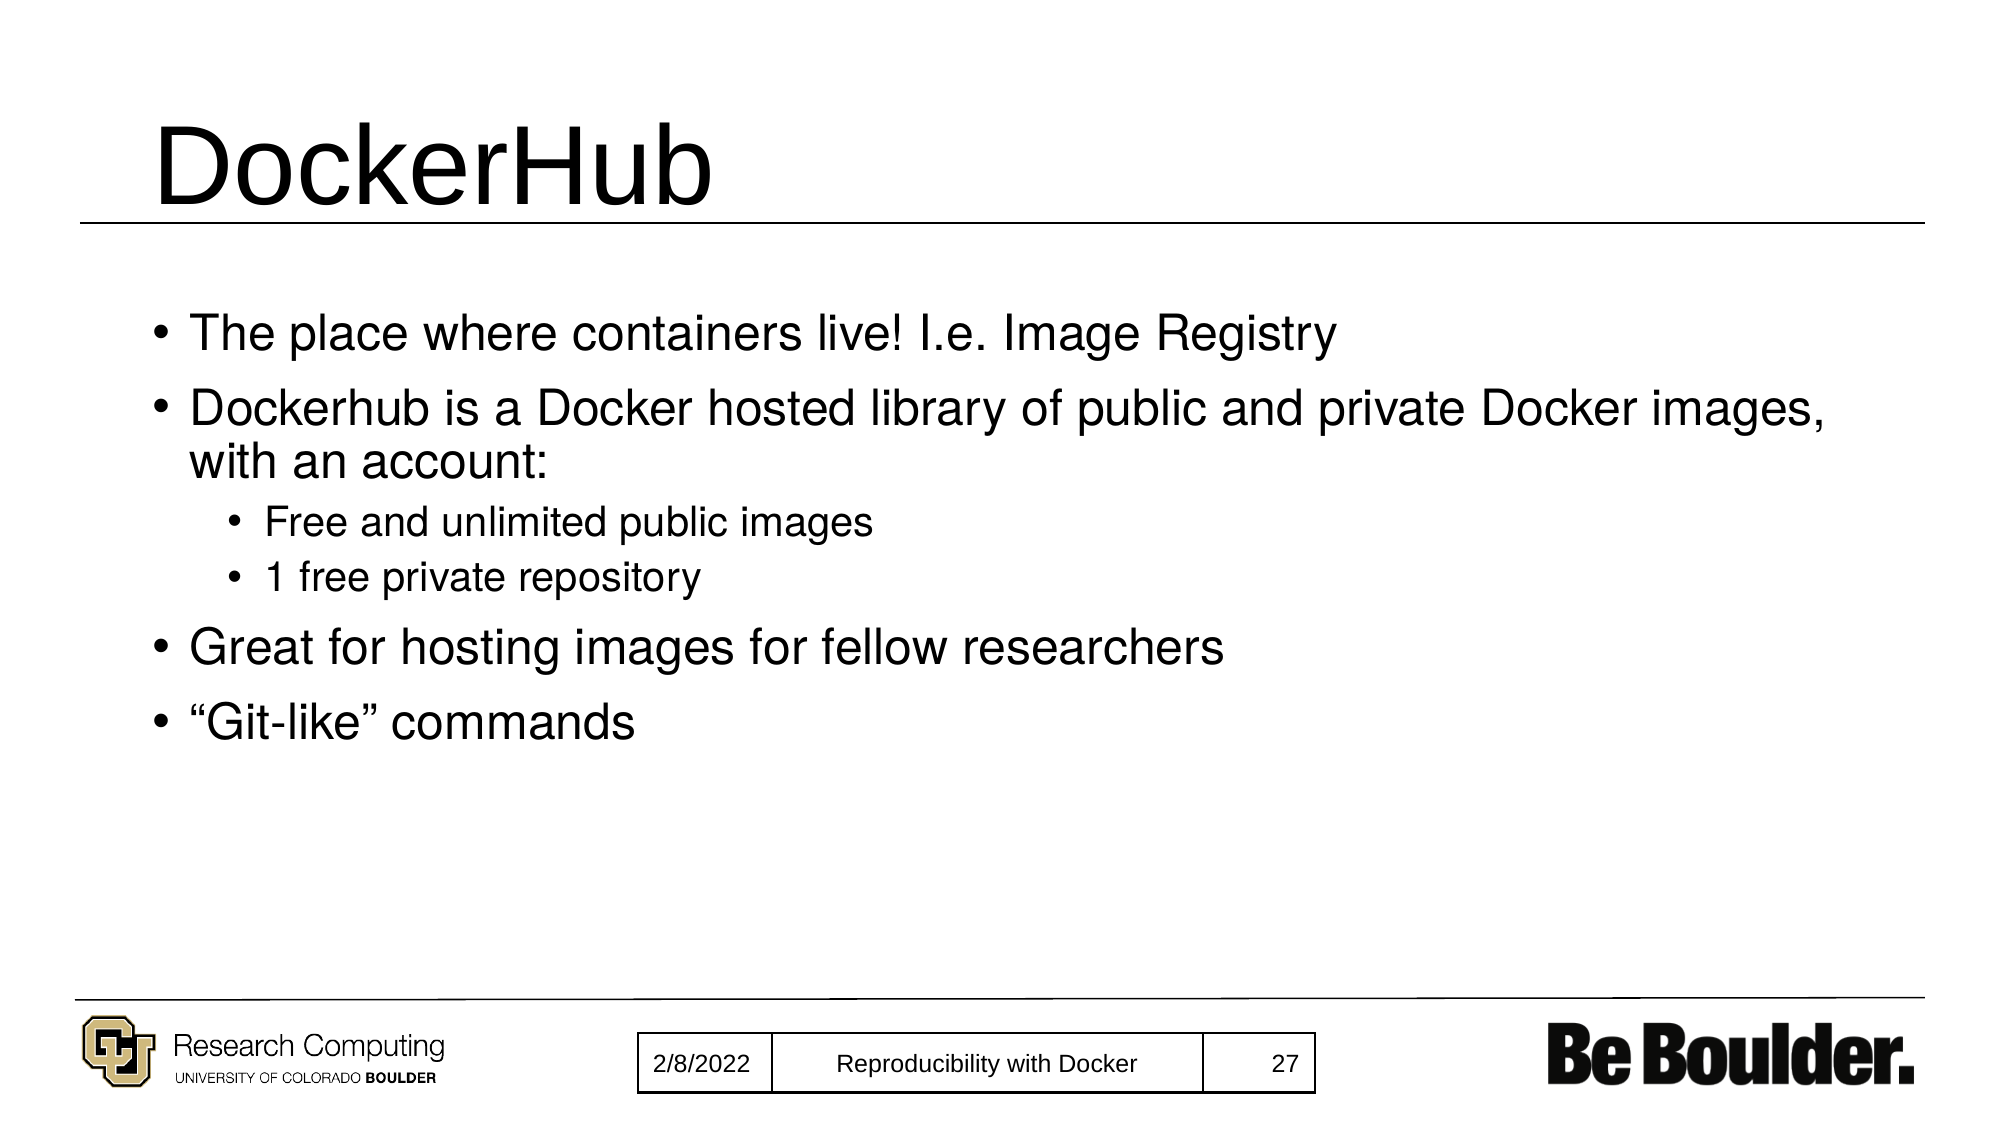

# DockerHub
The place where containers live! I.e. Image Registry
Dockerhub is a Docker hosted library of public and private Docker images, with an account:
Free and unlimited public images
1 free private repository
Great for hosting images for fellow researchers
“Git-like” commands

2/8/2022
27
Reproducibility with Docker